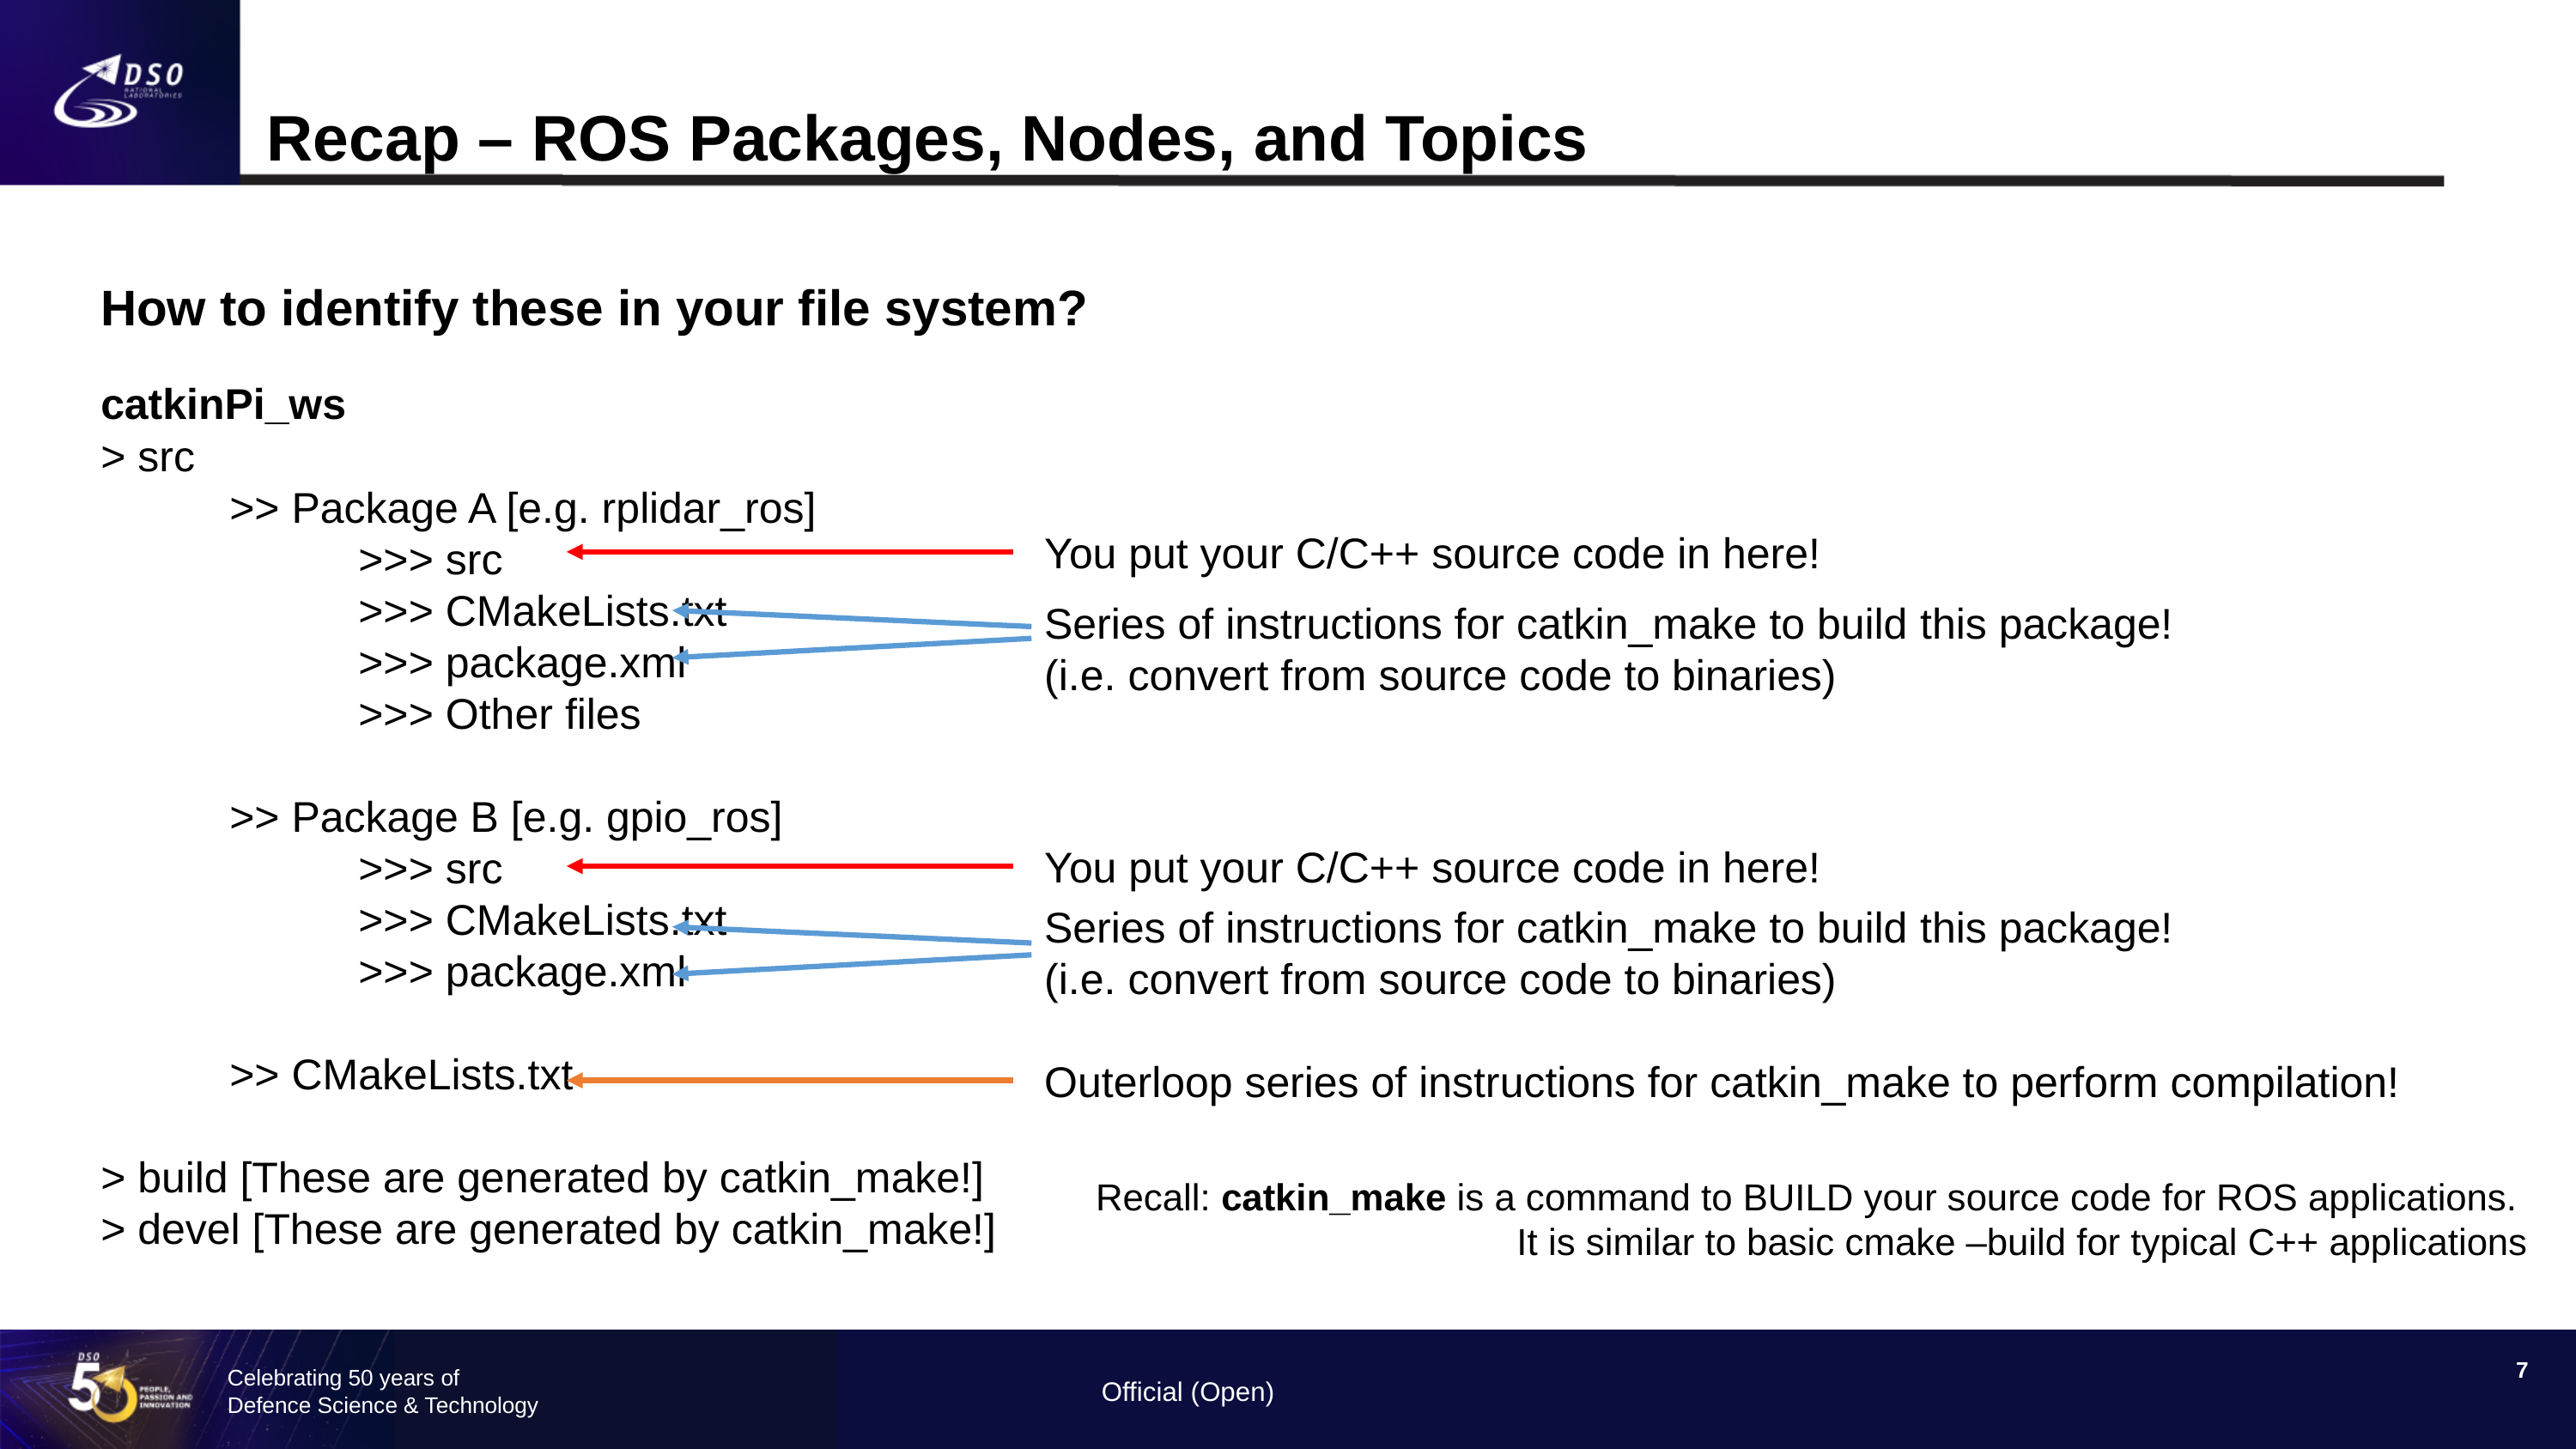

# Recap – ROS Packages, Nodes, and Topics
How to identify these in your file system?

catkinPi_ws
> src
	>> Package A [e.g. rplidar_ros]
		>>> src
		>>> CMakeLists.txt
		>>> package.xml
		>>> Other files

	>> Package B [e.g. gpio_ros]
		>>> src
		>>> CMakeLists.txt
		>>> package.xml

	>> CMakeLists.txt

> build [These are generated by catkin_make!]
> devel [These are generated by catkin_make!]
You put your C/C++ source code in here!
Series of instructions for catkin_make to build this package!
(i.e. convert from source code to binaries)
You put your C/C++ source code in here!
Series of instructions for catkin_make to build this package!
(i.e. convert from source code to binaries)
Outerloop series of instructions for catkin_make to perform compilation!
Recall: catkin_make is a command to BUILD your source code for ROS applications.
It is similar to basic cmake –build for typical C++ applications
7